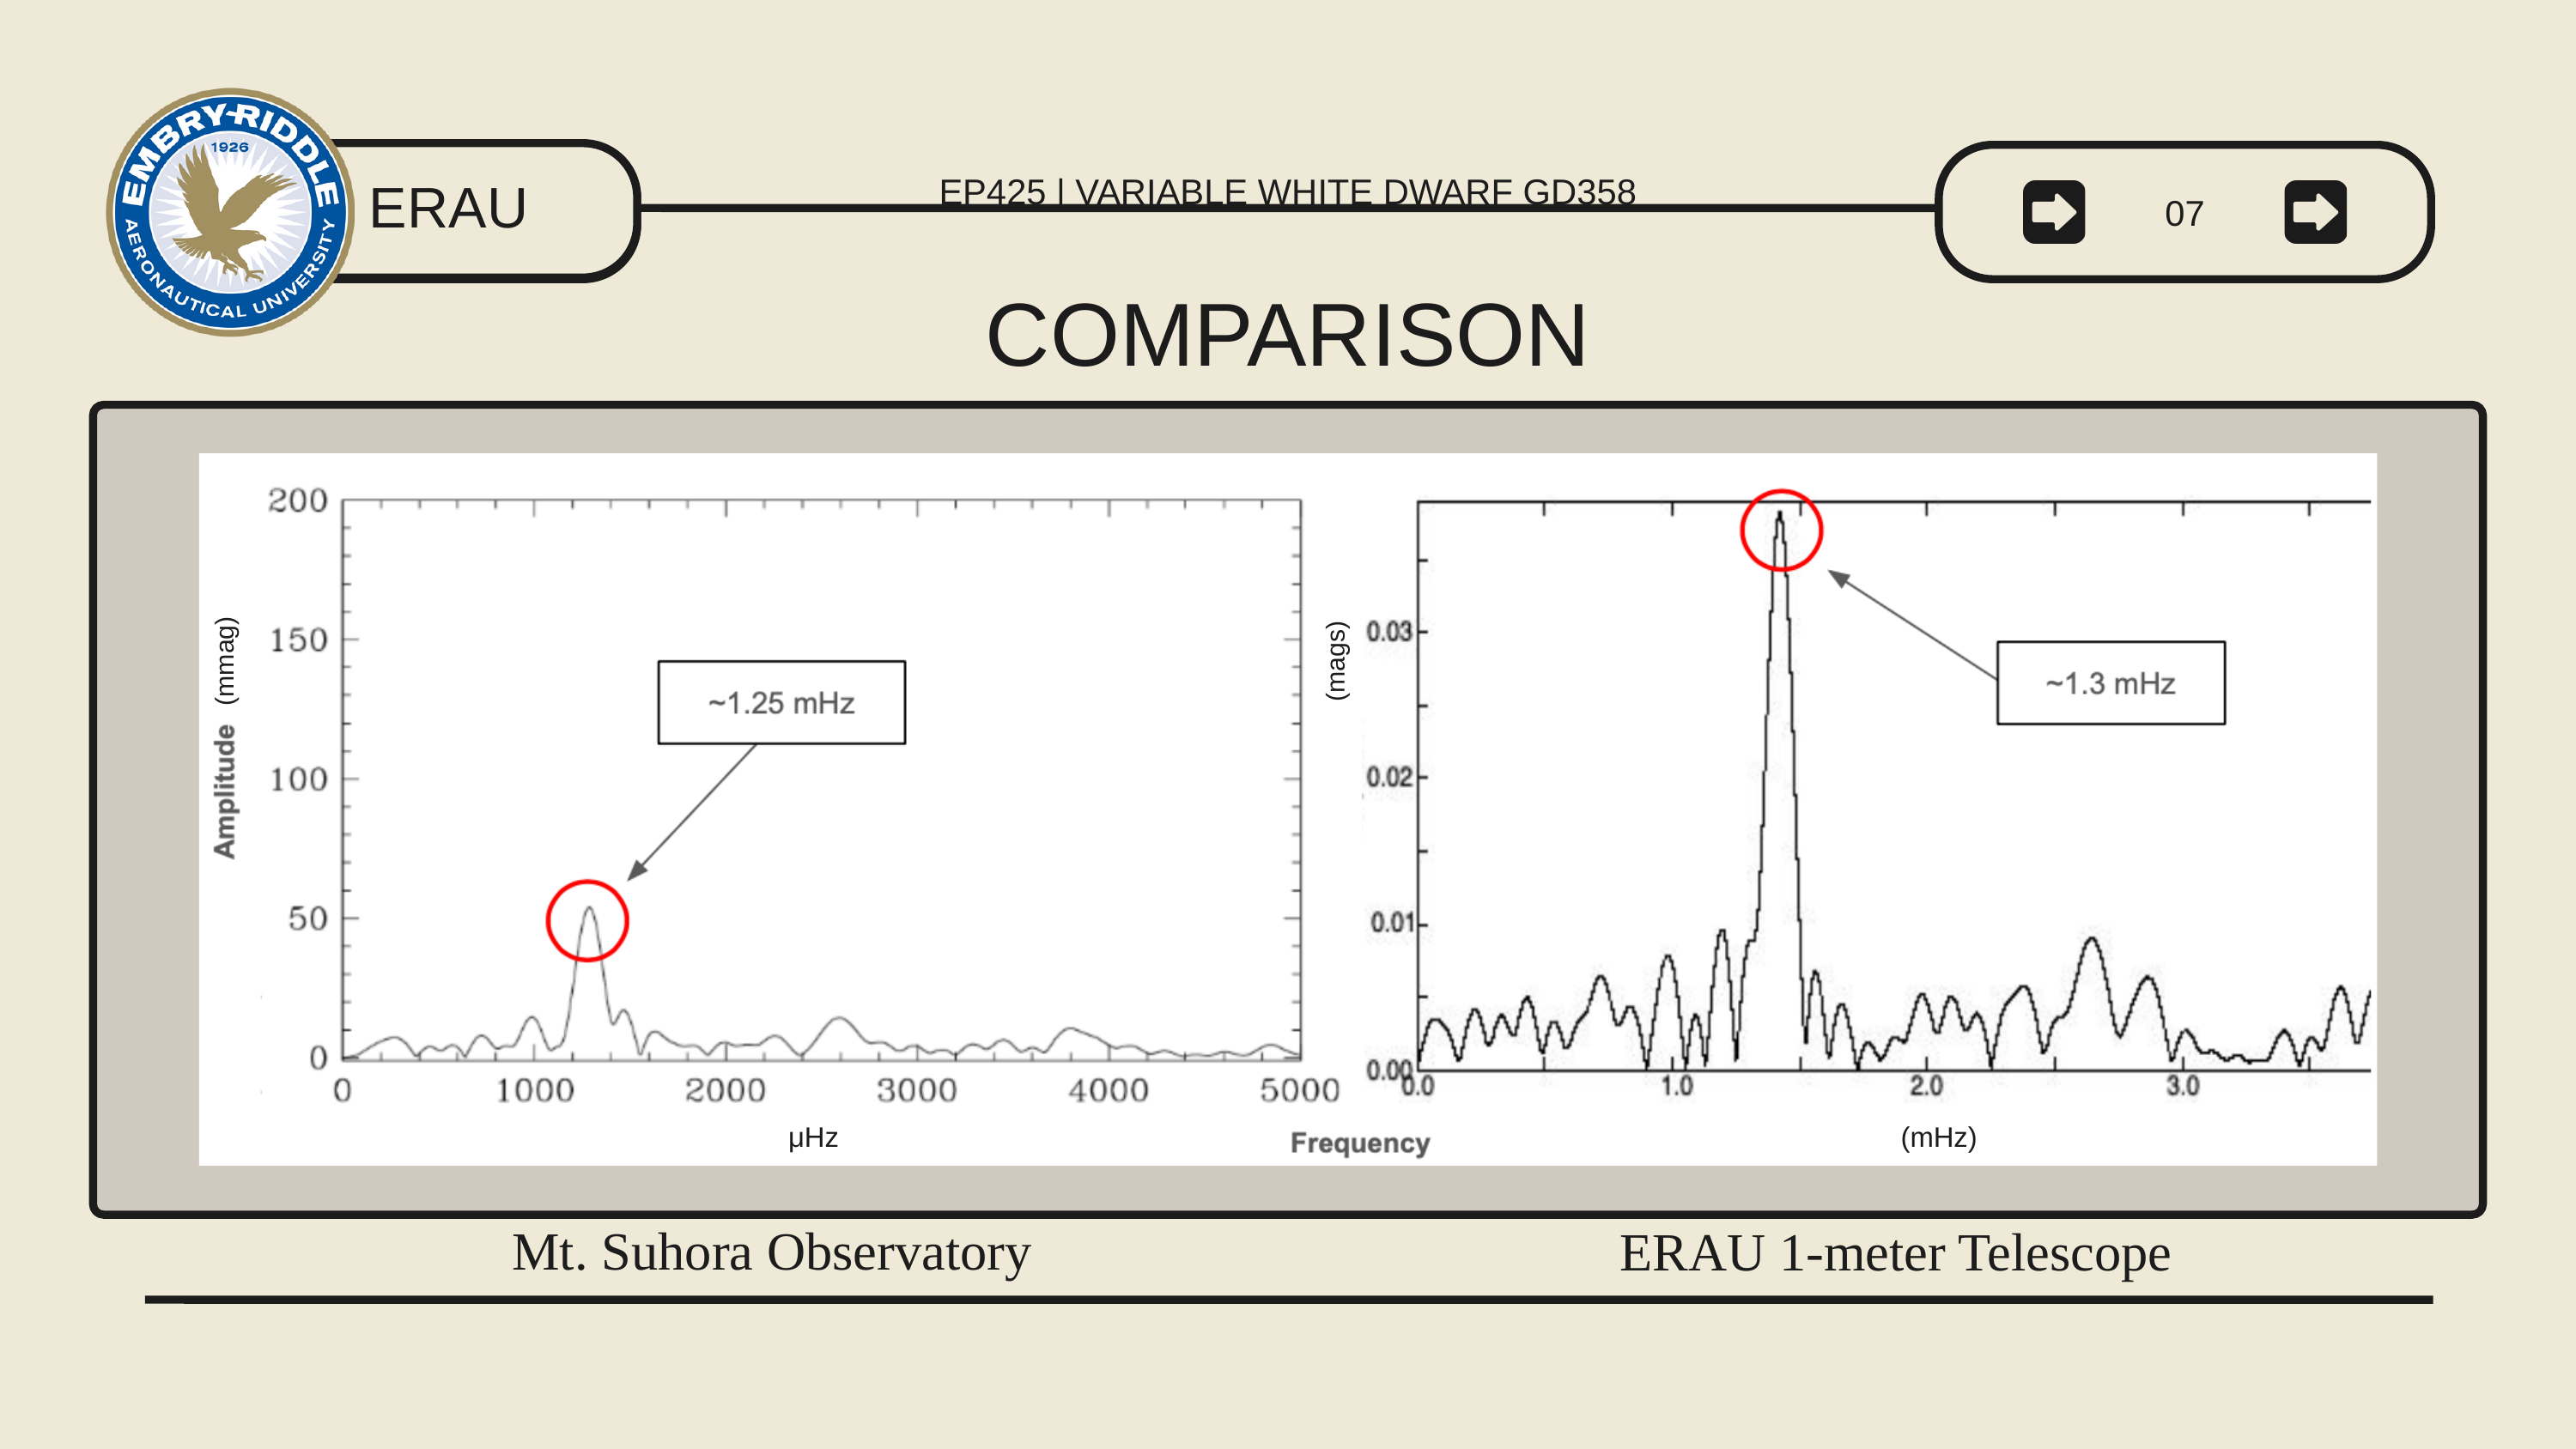

EP425 | VARIABLE WHITE DWARF GD358

ERAU
07

COMPARISON

(mmag)
(mags)
μHz
(mHz)
Mt. Suhora Observatory
ERAU 1-meter Telescope